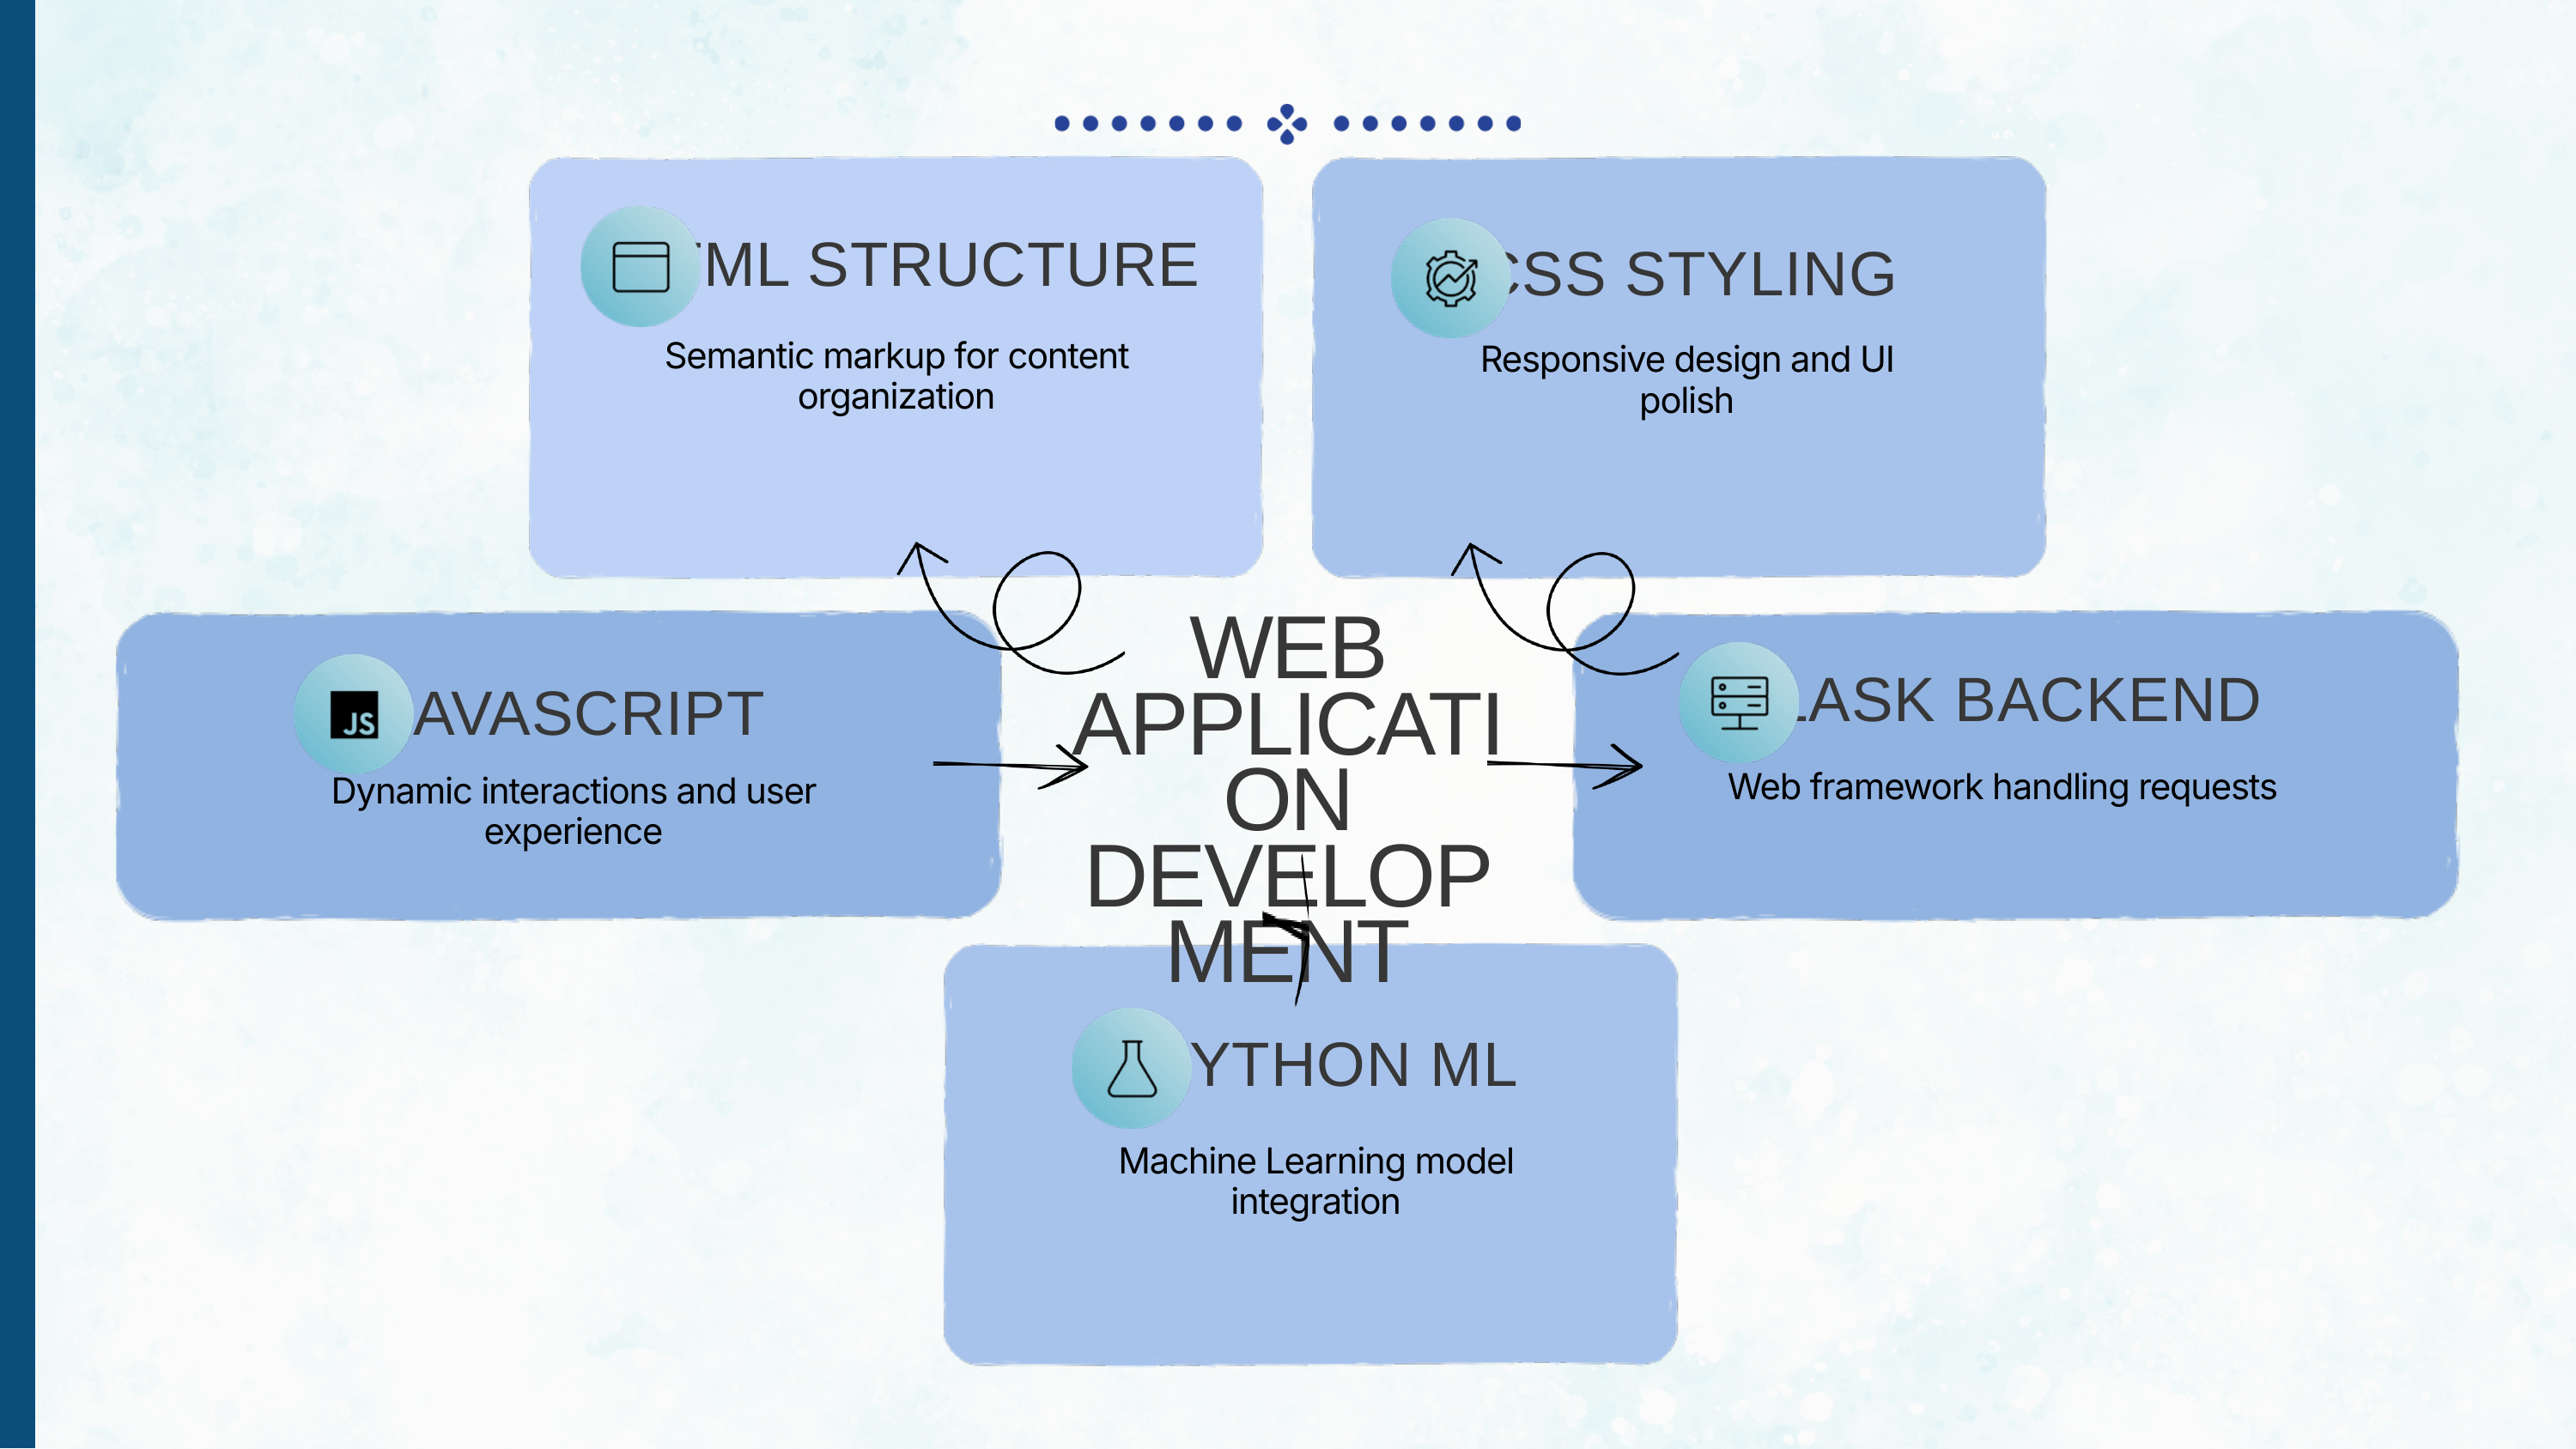

HTML STRUCTURE
CSS STYLING
Semantic markup for content organization
Responsive design and UI polish

WEB APPLICATION DEVELOPMENT

FLASK BACKEND
JAVASCRIPT

Web framework handling requests
Dynamic interactions and user experience

PYTHON ML
Machine Learning model integration